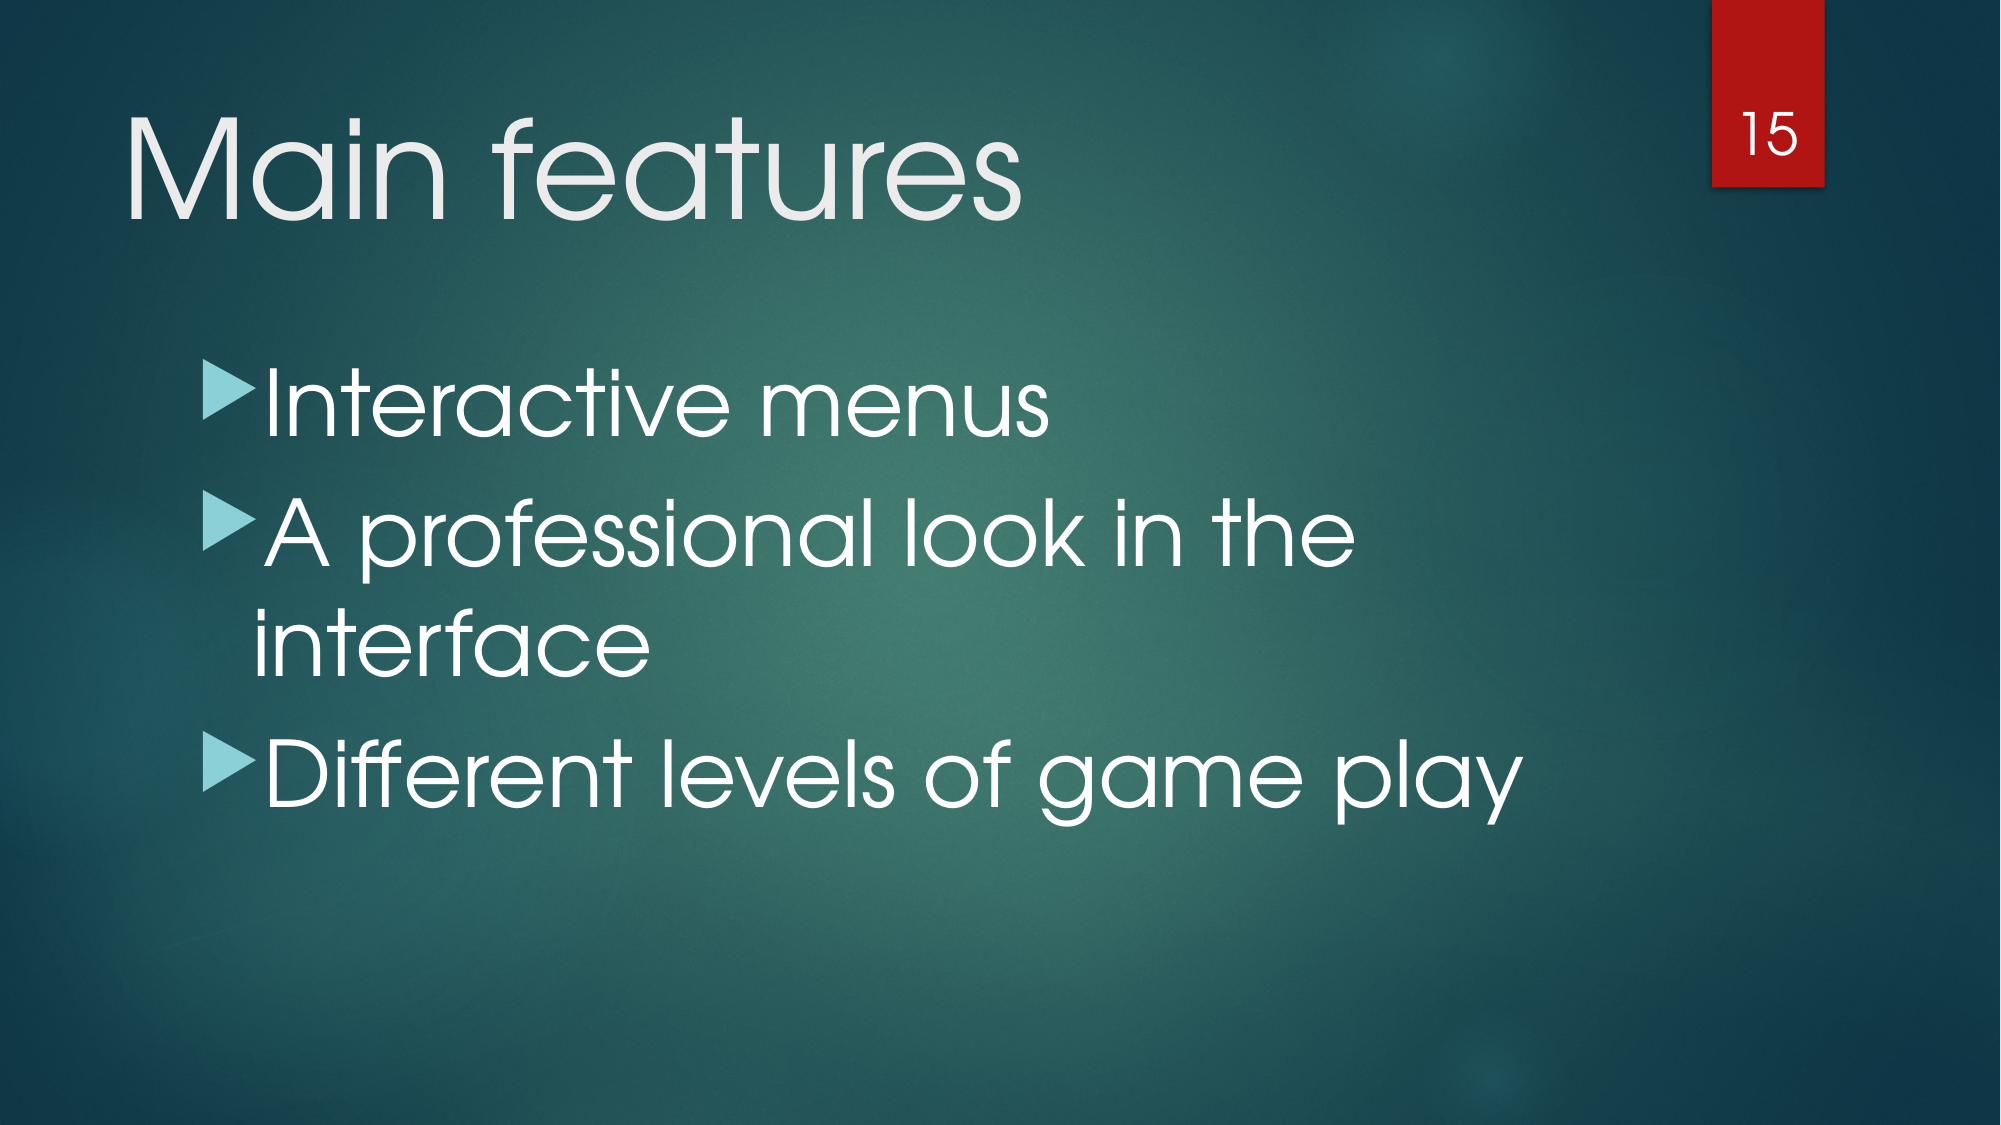

15
# Main features
Interactive menus
A professional look in the interface
Different levels of game play